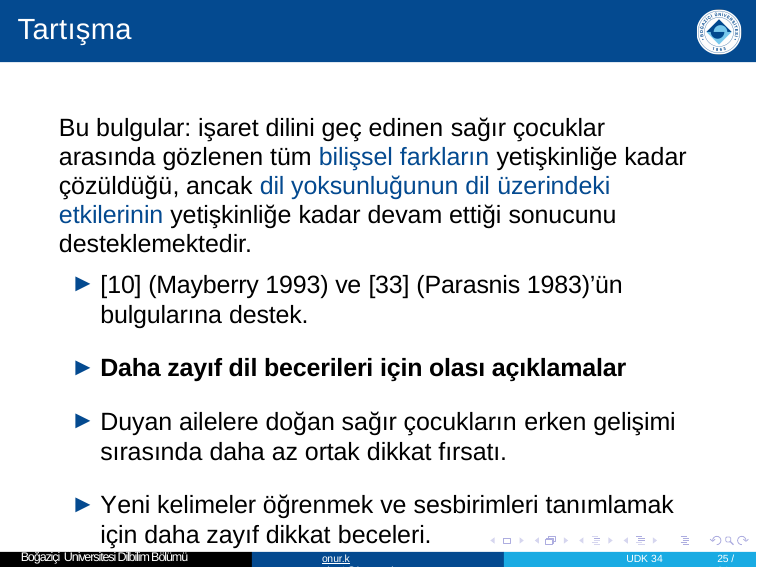

# Tartışma
Bu bulgular: işaret dilini geç edinen sağır çocuklar arasında gözlenen tüm bilişsel farkların yetişkinliğe kadar çözüldüğü, ancak dil yoksunluğunun dil üzerindeki etkilerinin yetişkinliğe kadar devam ettiği sonucunu desteklemektedir.
[10] (Mayberry 1993) ve [33] (Parasnis 1983)’ün bulgularına destek.
Daha zayıf dil becerileri için olası açıklamalar
Duyan ailelere doğan sağır çocukların erken gelişimi sırasında daha az ortak dikkat fırsatı.
Yeni kelimeler öğrenmek ve sesbirimleri tanımlamak için daha zayıf dikkat beceleri.

Boğaziçi  Üniversitesi Dilbilim Bölümü
onur.keles1@boun.edu.tr
UDK 34
25 / 34